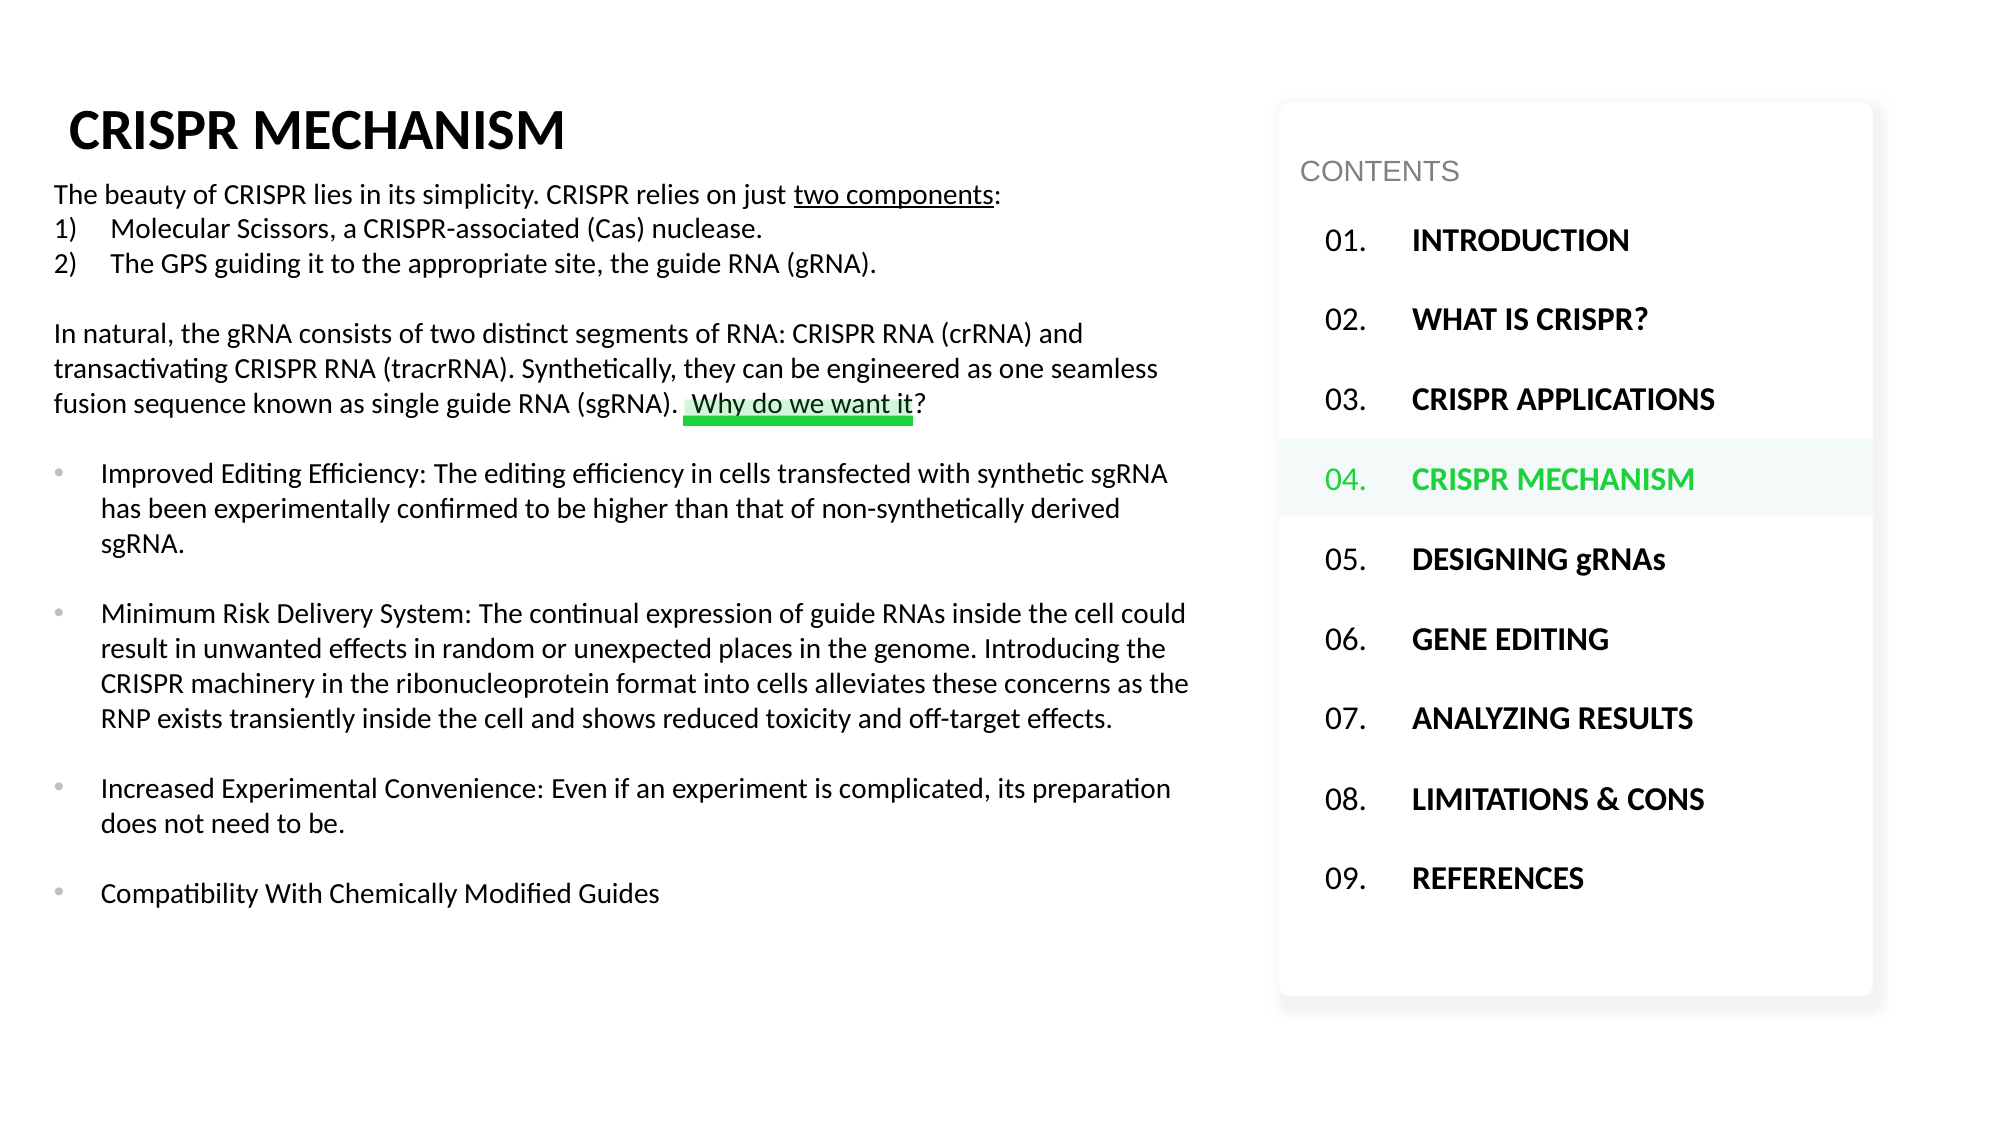

CRISPR MECHANISM

CONTENTS
01.      INTRODUCTION
02.      WHAT IS CRISPR?
03.      CRISPR APPLICATIONS
04.      CRISPR MECHANISM
05.      DESIGNING gRNAs
06.      GENE EDITING
07.      ANALYZING RESULTS
08.      LIMITATIONS & CONS
09.      REFERENCES

The beauty of CRISPR lies in its simplicity. CRISPR relies on just two components:
Molecular Scissors, a CRISPR-associated (Cas) nuclease.
The GPS guiding it to the appropriate site, the guide RNA (gRNA).
In natural, the gRNA consists of two distinct segments of RNA: CRISPR RNA (crRNA) and transactivating CRISPR RNA (tracrRNA). Synthetically, they can be engineered as one seamless fusion sequence known as single guide RNA (sgRNA).  Why do we want it?

Improved Editing Efficiency: The editing efficiency in cells transfected with synthetic sgRNA has been experimentally confirmed to be higher than that of non-synthetically derived sgRNA.
Minimum Risk Delivery System: The continual expression of guide RNAs inside the cell could result in unwanted effects in random or unexpected places in the genome. Introducing the CRISPR machinery in the ribonucleoprotein format into cells alleviates these concerns as the RNP exists transiently inside the cell and shows reduced toxicity and off-target effects.
Increased Experimental Convenience: Even if an experiment is complicated, its preparation does not need to be.
Compatibility With Chemically Modified Guides